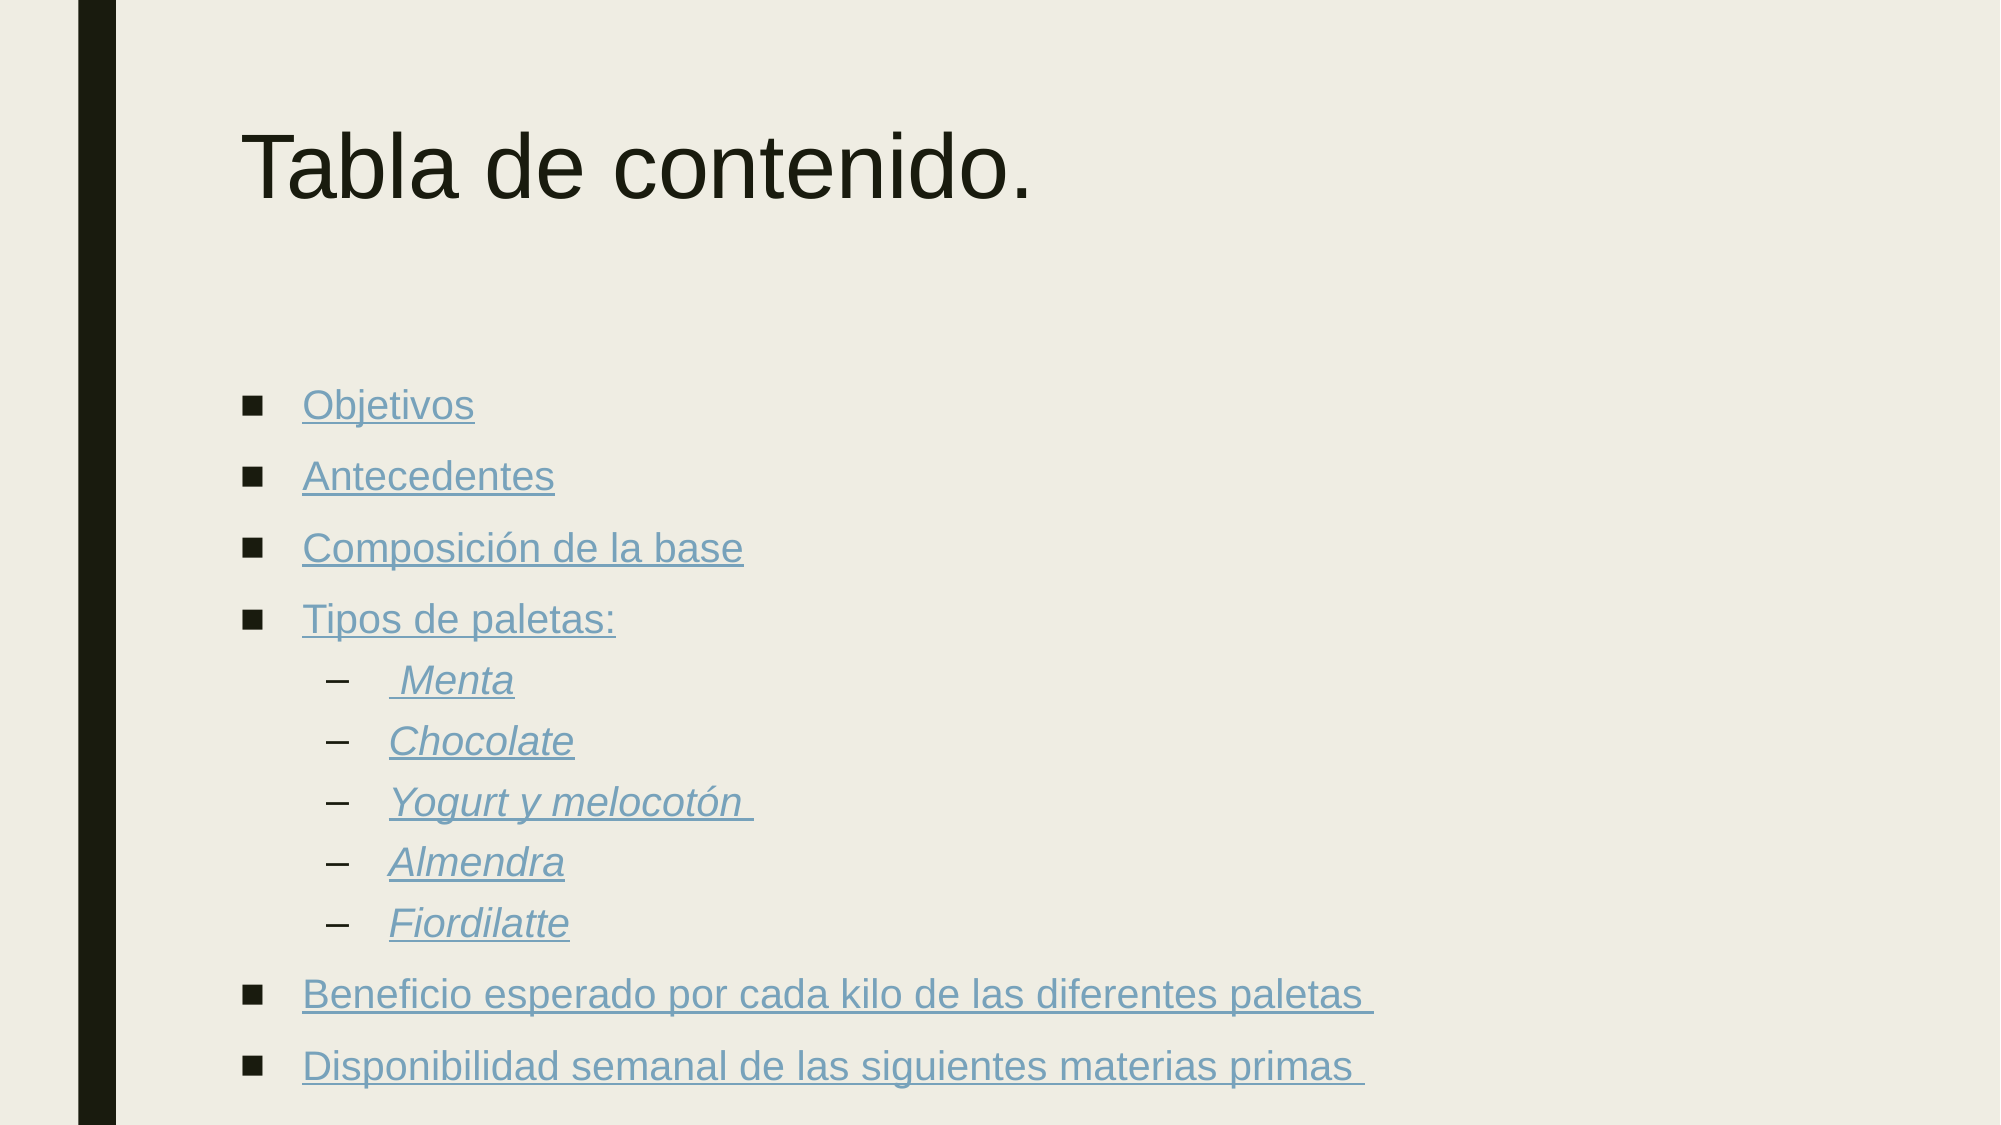

# Tabla de contenido.
Objetivos
Antecedentes
Composición de la base
Tipos de paletas:
 Menta
Chocolate
Yogurt y melocotón
Almendra
Fiordilatte
Beneficio esperado por cada kilo de las diferentes paletas
Disponibilidad semanal de las siguientes materias primas